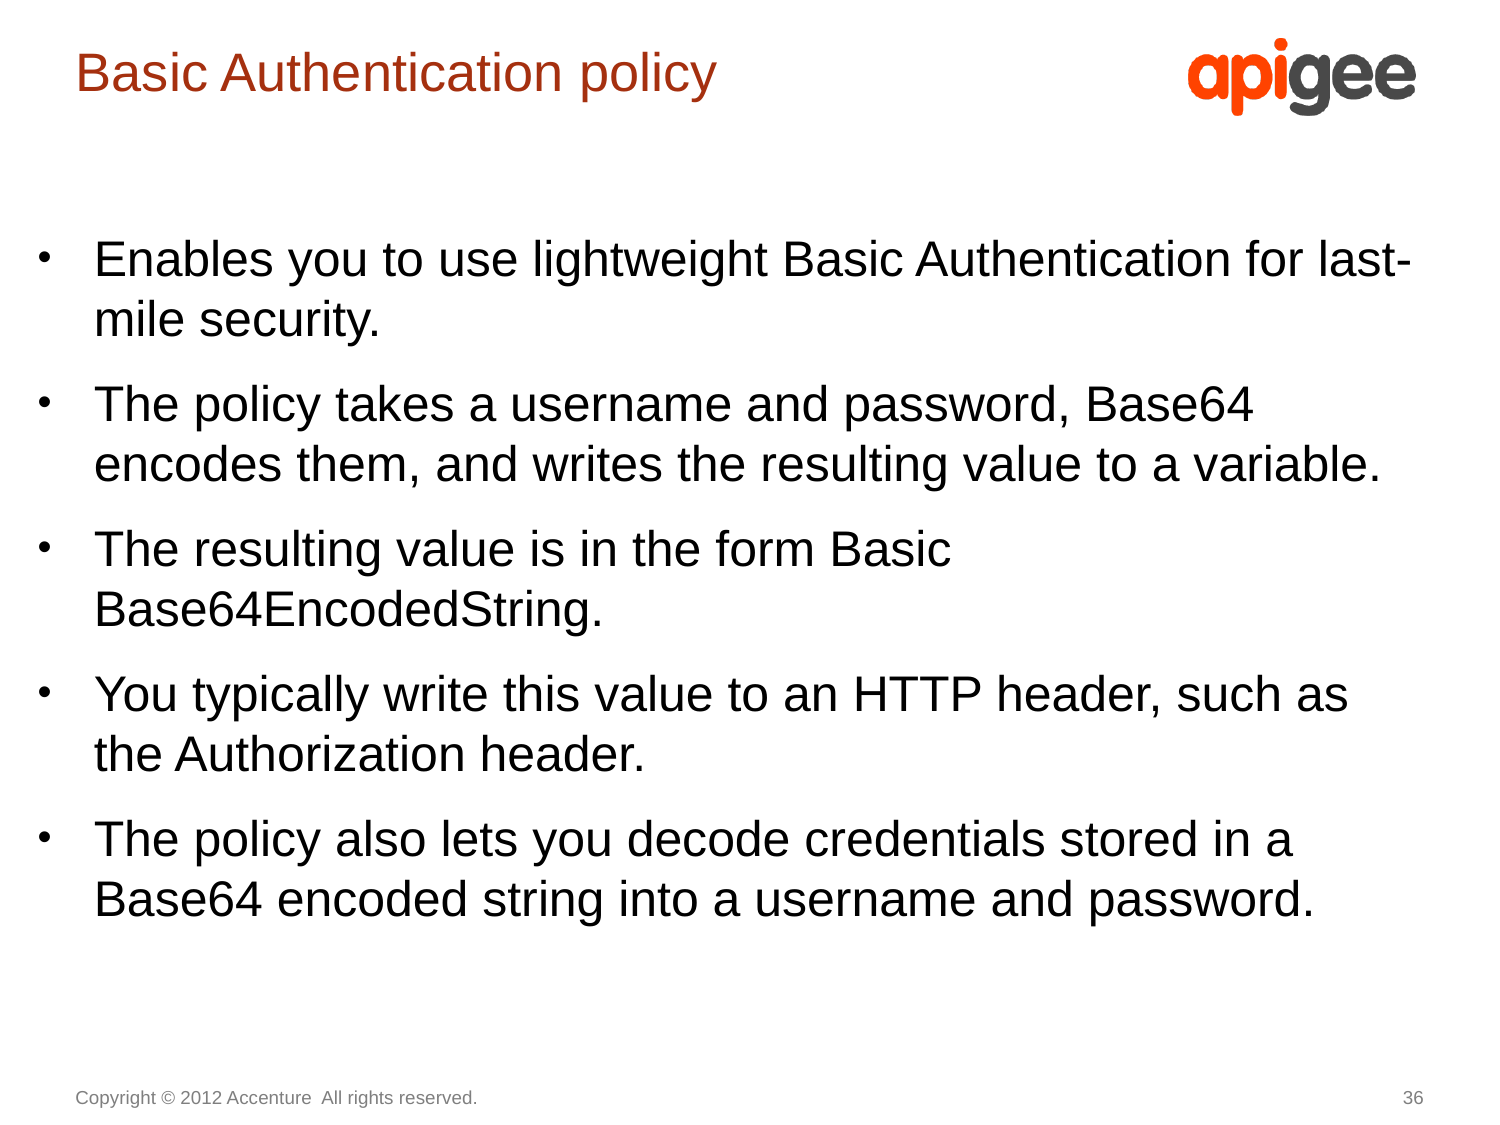

# Basic Authentication policy
Enables you to use lightweight Basic Authentication for last-mile security.
The policy takes a username and password, Base64 encodes them, and writes the resulting value to a variable.
The resulting value is in the form Basic Base64EncodedString.
You typically write this value to an HTTP header, such as the Authorization header.
The policy also lets you decode credentials stored in a Base64 encoded string into a username and password.